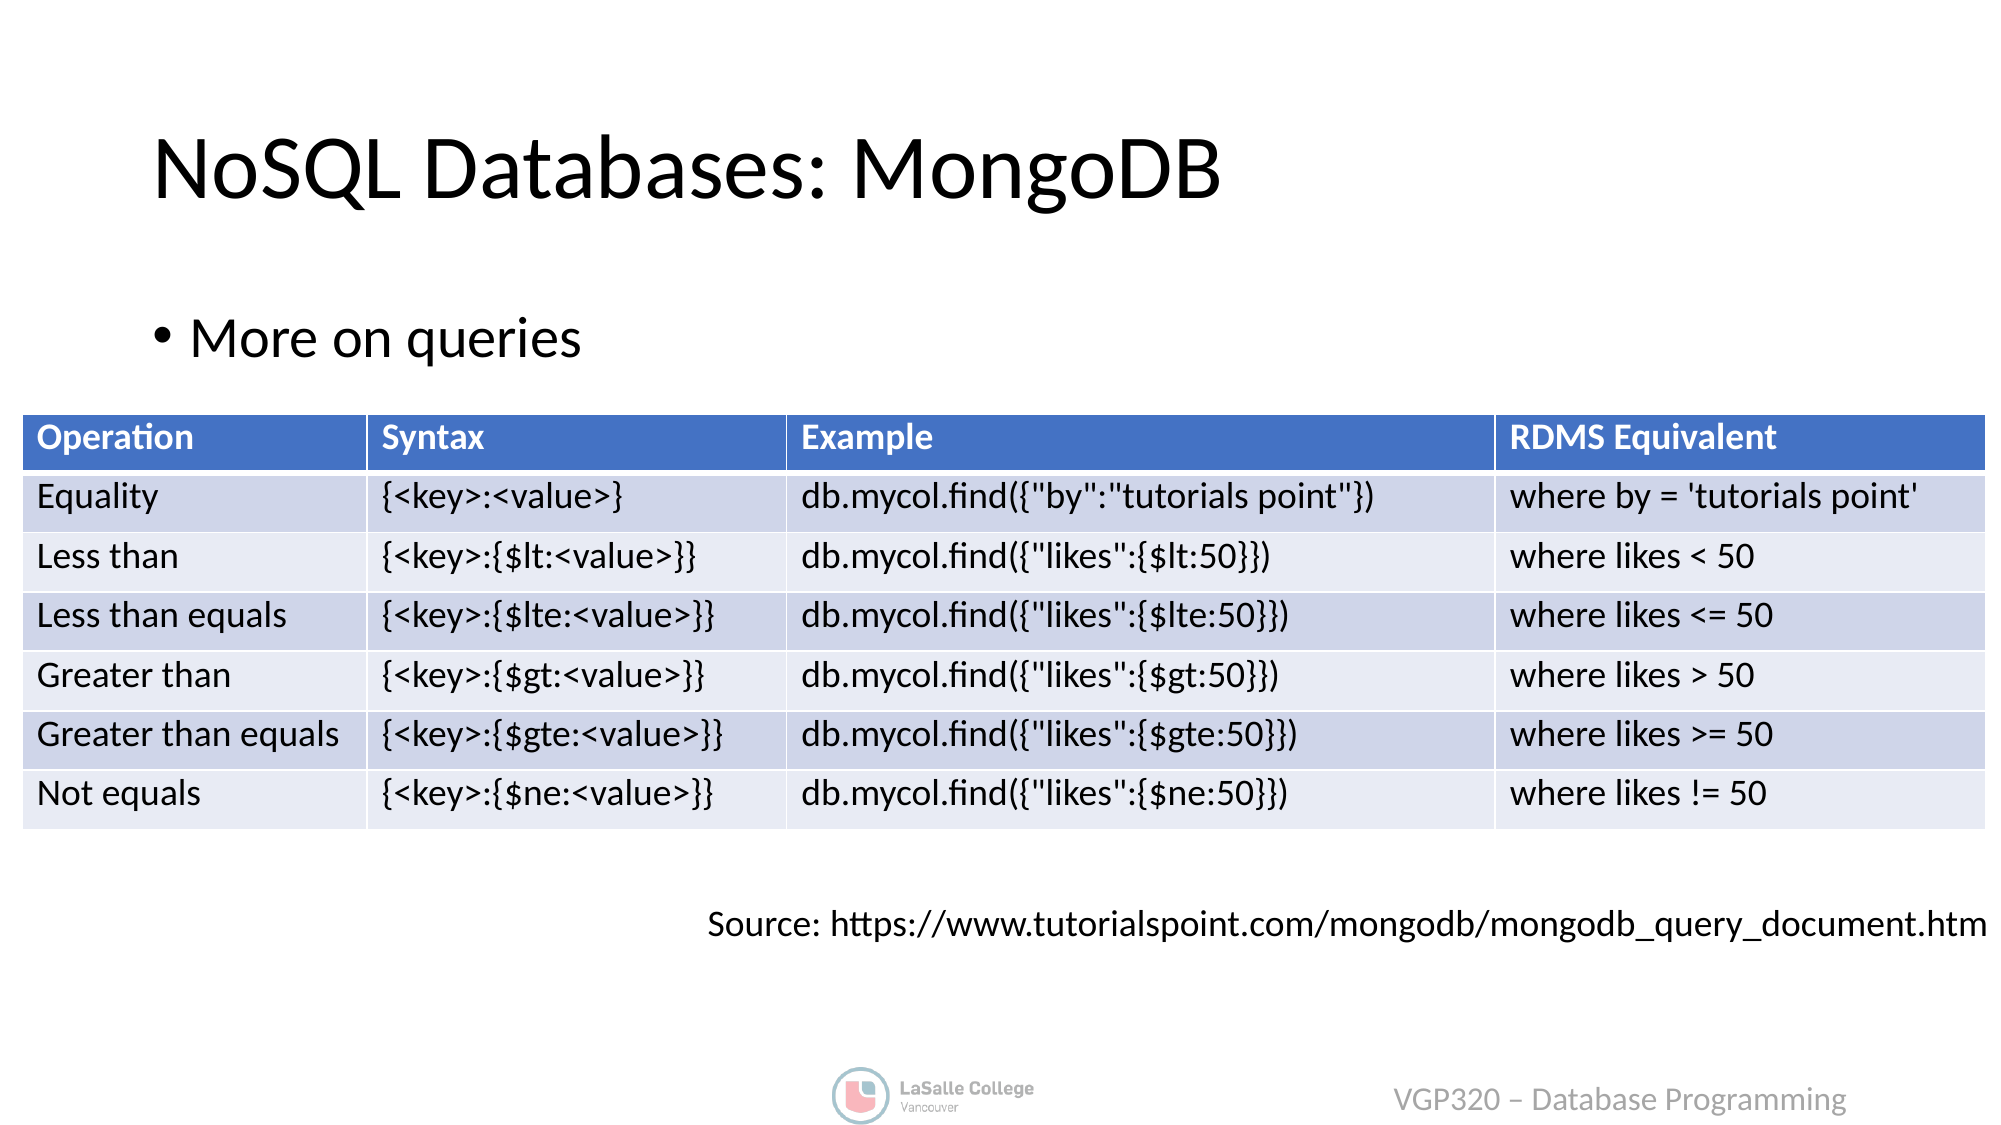

# NoSQL Databases: MongoDB
More on queries

| Operation | Syntax | Example | RDMS Equivalent |
| --- | --- | --- | --- |
| Equality | {<key>:<value>} | db.mycol.find({"by":"tutorials point"}) | where by = 'tutorials point' |
| Less than | {<key>:{$lt:<value>}} | db.mycol.find({"likes":{$lt:50}}) | where likes < 50 |
| Less than equals | {<key>:{$lte:<value>}} | db.mycol.find({"likes":{$lte:50}}) | where likes <= 50 |
| Greater than | {<key>:{$gt:<value>}} | db.mycol.find({"likes":{$gt:50}}) | where likes > 50 |
| Greater than equals | {<key>:{$gte:<value>}} | db.mycol.find({"likes":{$gte:50}}) | where likes >= 50 |
| Not equals | {<key>:{$ne:<value>}} | db.mycol.find({"likes":{$ne:50}}) | where likes != 50 |
Source: https://www.tutorialspoint.com/mongodb/mongodb_query_document.htm